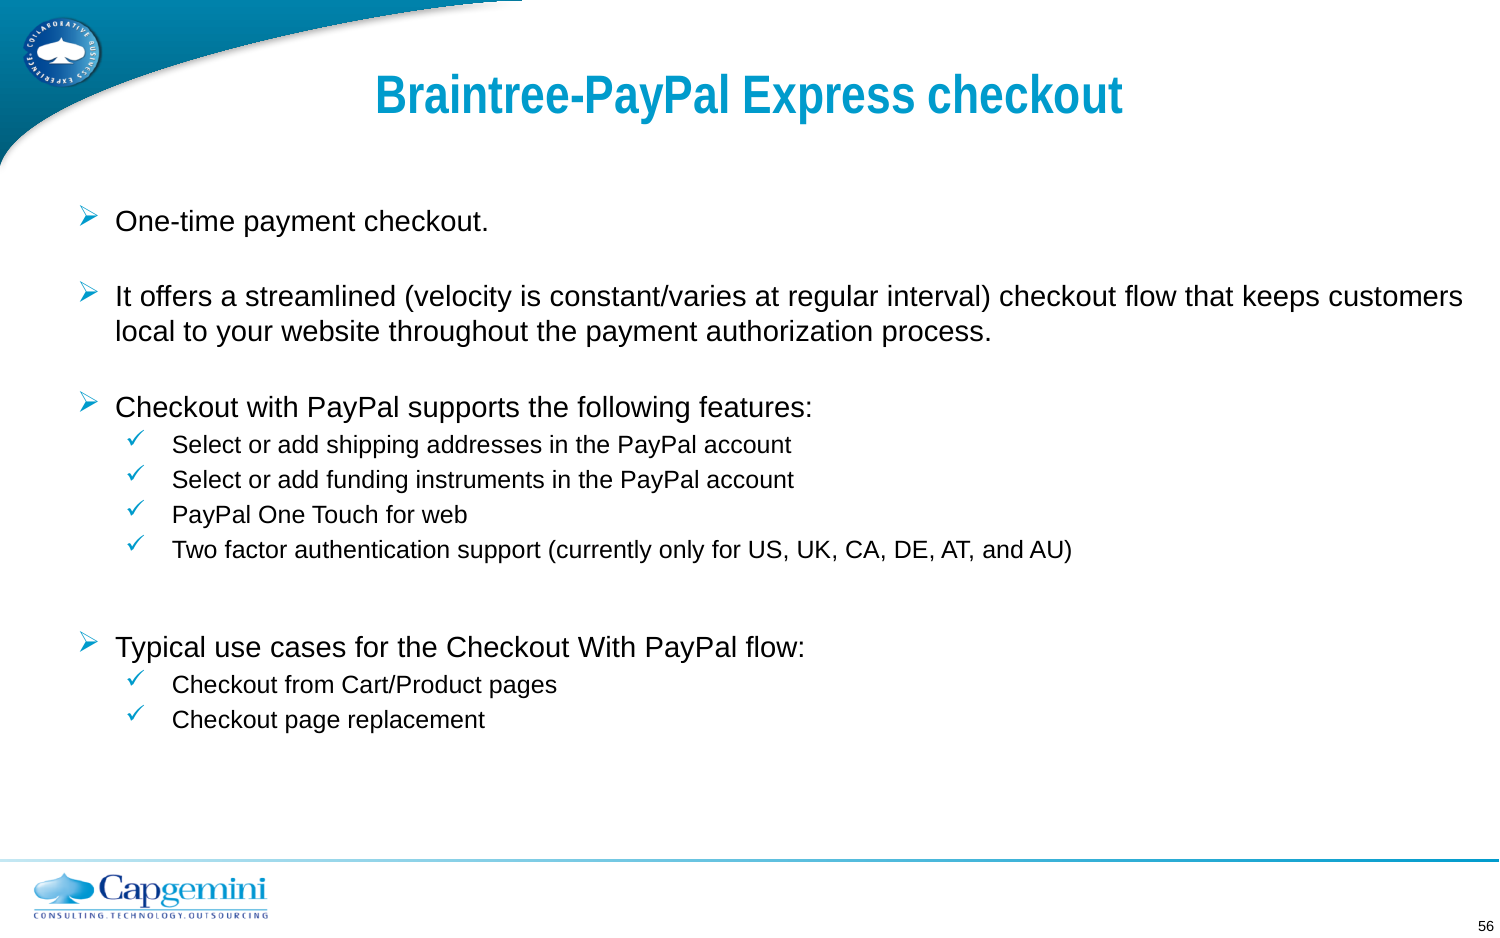

# Braintree-PayPal Express checkout

One-time payment checkout.
It offers a streamlined (velocity is constant/varies at regular interval) checkout flow that keeps customers local to your website throughout the payment authorization process.
Checkout with PayPal supports the following features:
Select or add shipping addresses in the PayPal account
Select or add funding instruments in the PayPal account
PayPal One Touch for web
Two factor authentication support (currently only for US, UK, CA, DE, AT, and AU)

Typical use cases for the Checkout With PayPal flow:
Checkout from Cart/Product pages
Checkout page replacement

56